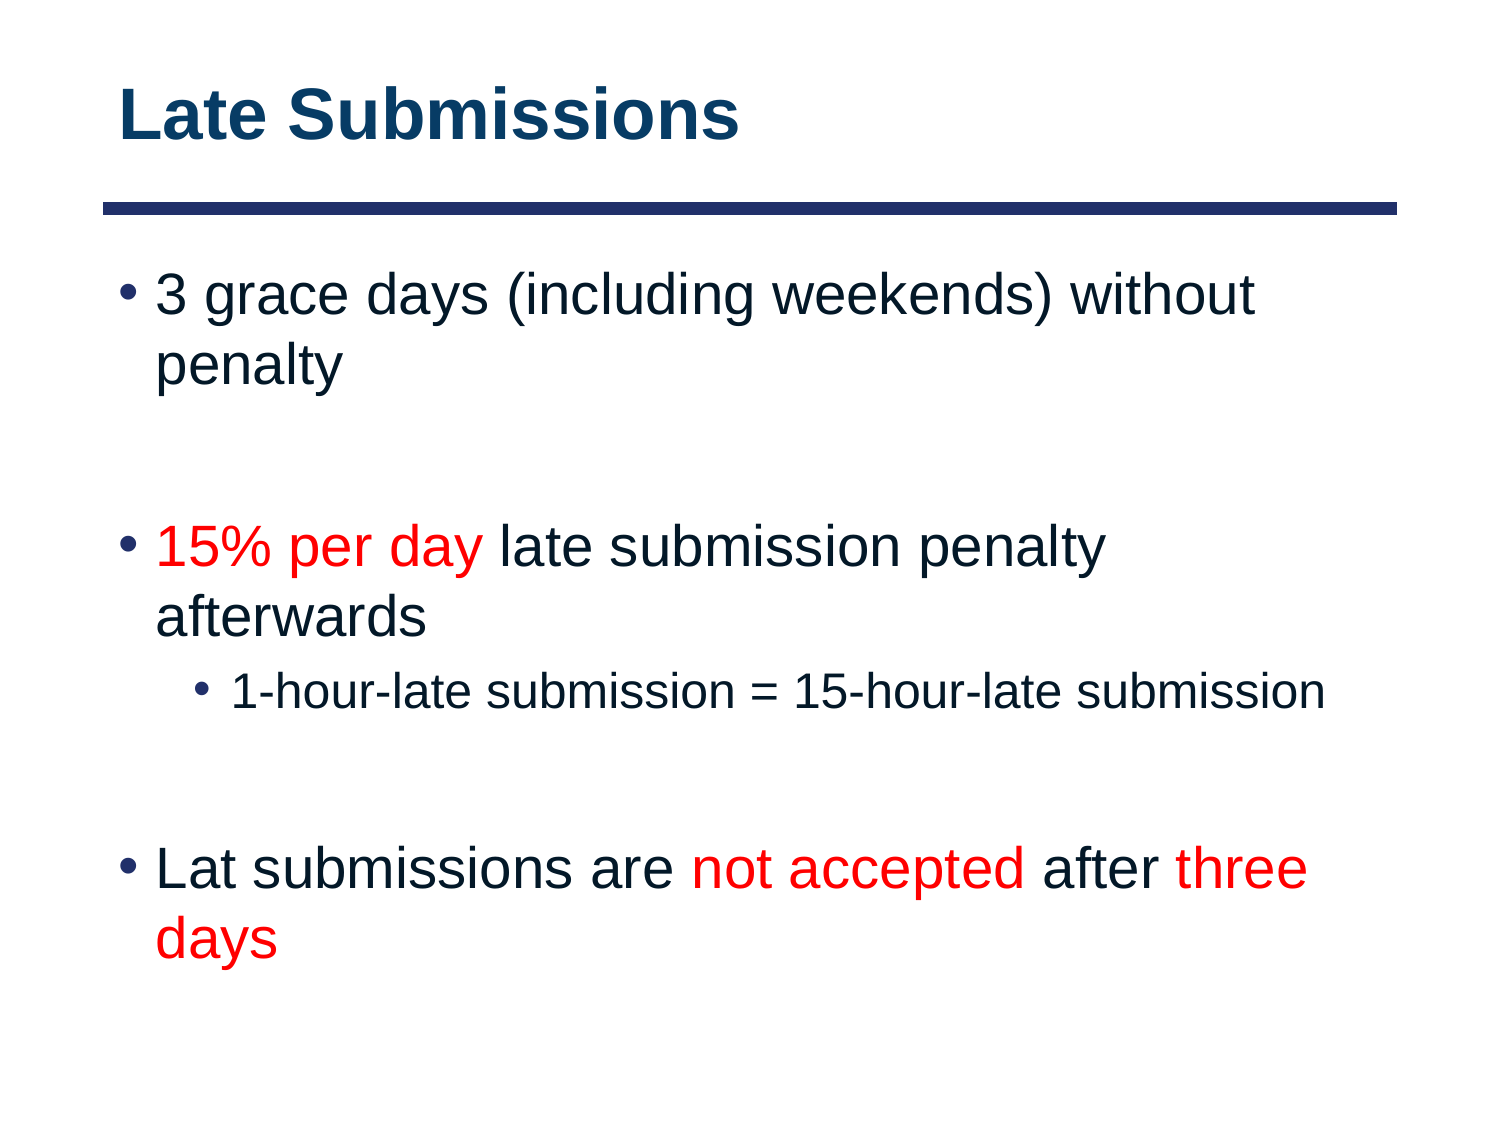

# Late Submissions
3 grace days (including weekends) without penalty

15% per day late submission penalty afterwards
1-hour-late submission = 15-hour-late submission

Lat submissions are not accepted after three days